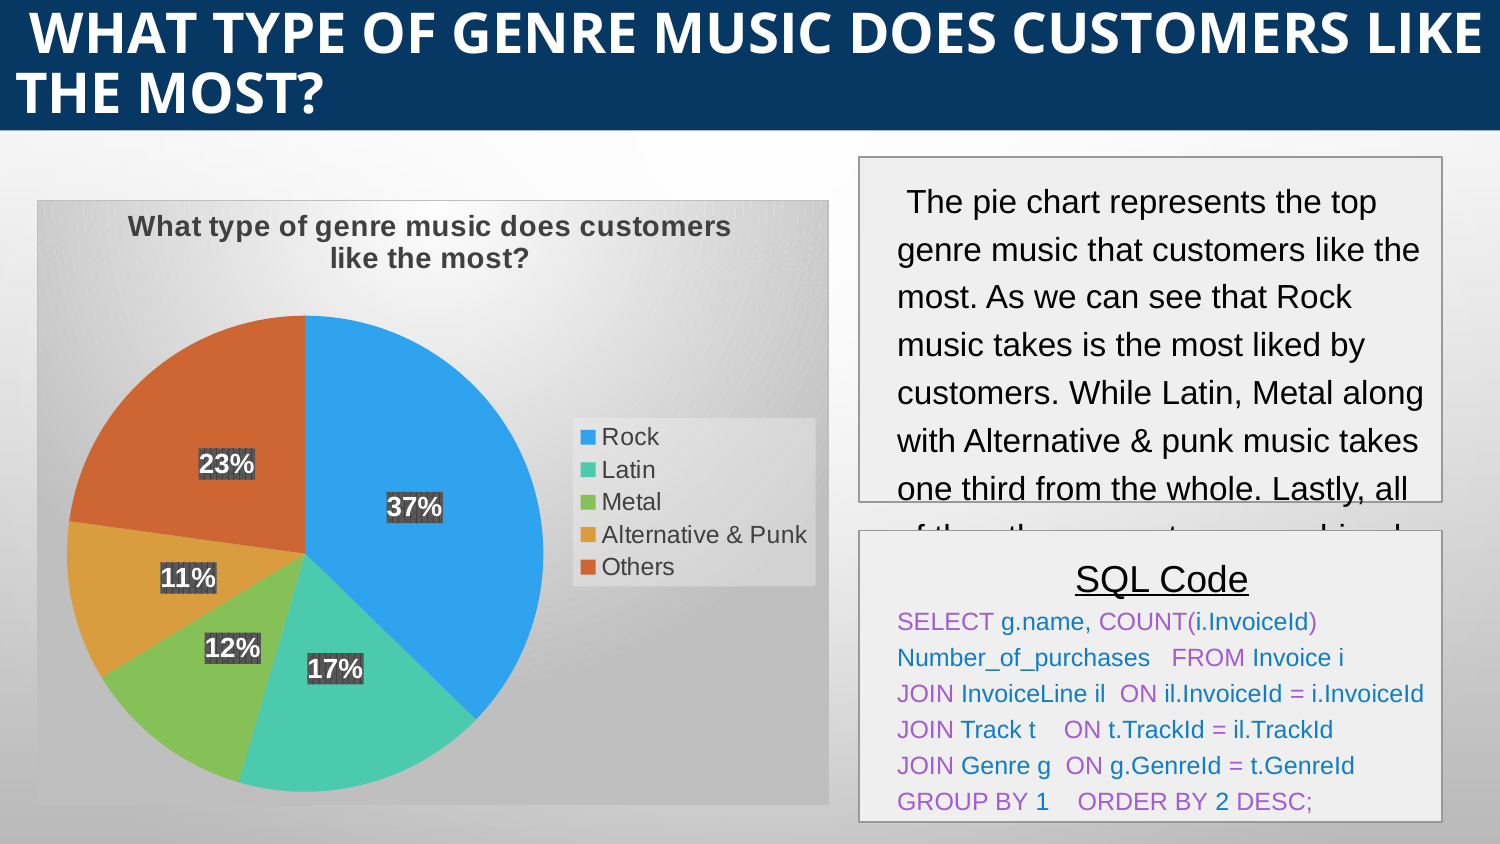

# What type of genre music does customers like the most?
 The pie chart represents the top genre music that customers like the most. As we can see that Rock music takes is the most liked by customers. While Latin, Metal along with Alternative & punk music takes one third from the whole. Lastly, all of the other genre types combined are represented in less than quarter of the pie.

### Chart: What type of genre music does customers like the most?

| Category |  |
|---|---|
| Rock | 835.0 |
| Latin | 386.0 |
| Metal | 264.0 |
| Alternative & Punk | 244.0 |
| Others | 511.0 |
SQL Code
SELECT g.name, COUNT(i.InvoiceId) Number_of_purchases   FROM Invoice i
JOIN InvoiceLine il  ON il.InvoiceId = i.InvoiceId
JOIN Track t    ON t.TrackId = il.TrackId
JOIN Genre g  ON g.GenreId = t.GenreId
GROUP BY 1    ORDER BY 2 DESC;